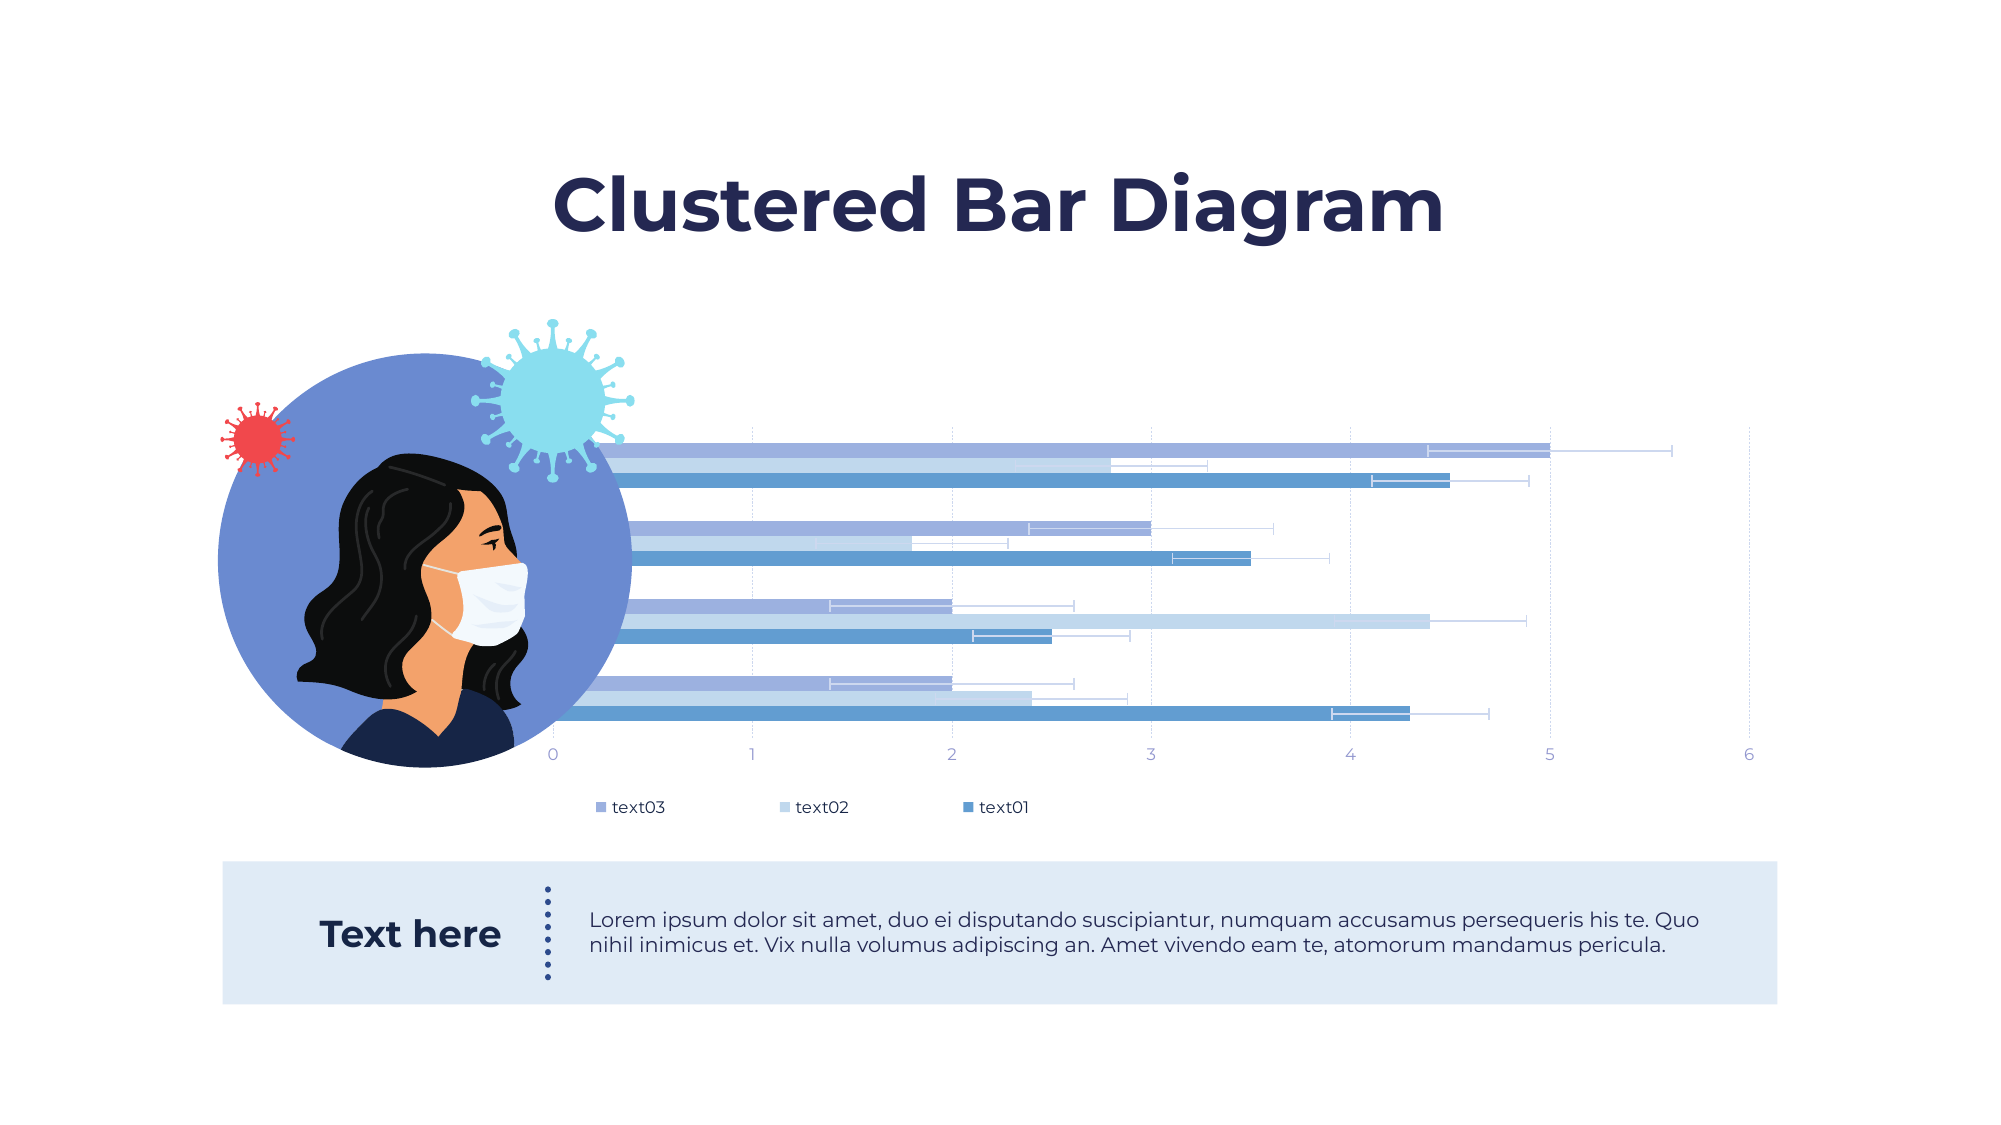

# Clustered Bar Diagram

### Chart

| Category | text01 | text02 | text03 |
|---|---|---|---|
| chart01 | 4.3 | 2.4 | 2.0 |
| chart02 | 2.5 | 4.4 | 2.0 |
| chart03 | 3.5 | 1.8 | 3.0 |
| chart04 | 4.5 | 2.8 | 5.0 |
Lorem ipsum dolor sit amet, duo ei disputando suscipiantur, numquam accusamus persequeris his te. Quo nihil inimicus et. Vix nulla volumus adipiscing an. Amet vivendo eam te, atomorum mandamus pericula.
Text here